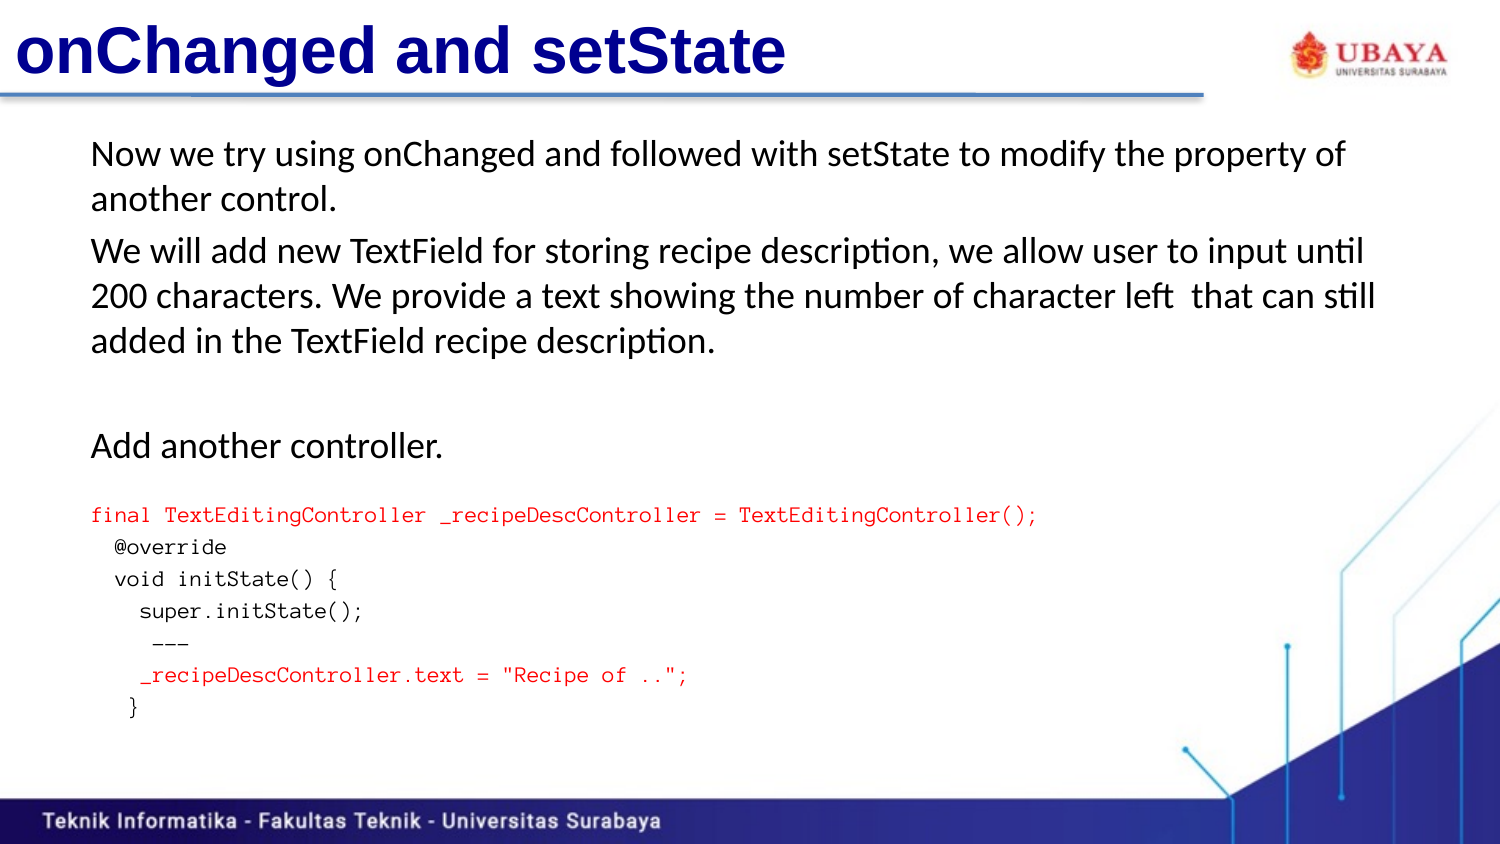

# onChanged and setState

Now we try using onChanged and followed with setState to modify the property of another control.
We will add new TextField for storing recipe description, we allow user to input until 200 characters. We provide a text showing the number of character left  that can still added in the TextField recipe description.

Add another controller.

final TextEditingController _recipeDescController = TextEditingController();
  @override
  void initState() {
    super.initState();
     ---
    _recipeDescController.text = "Recipe of ..";
   }